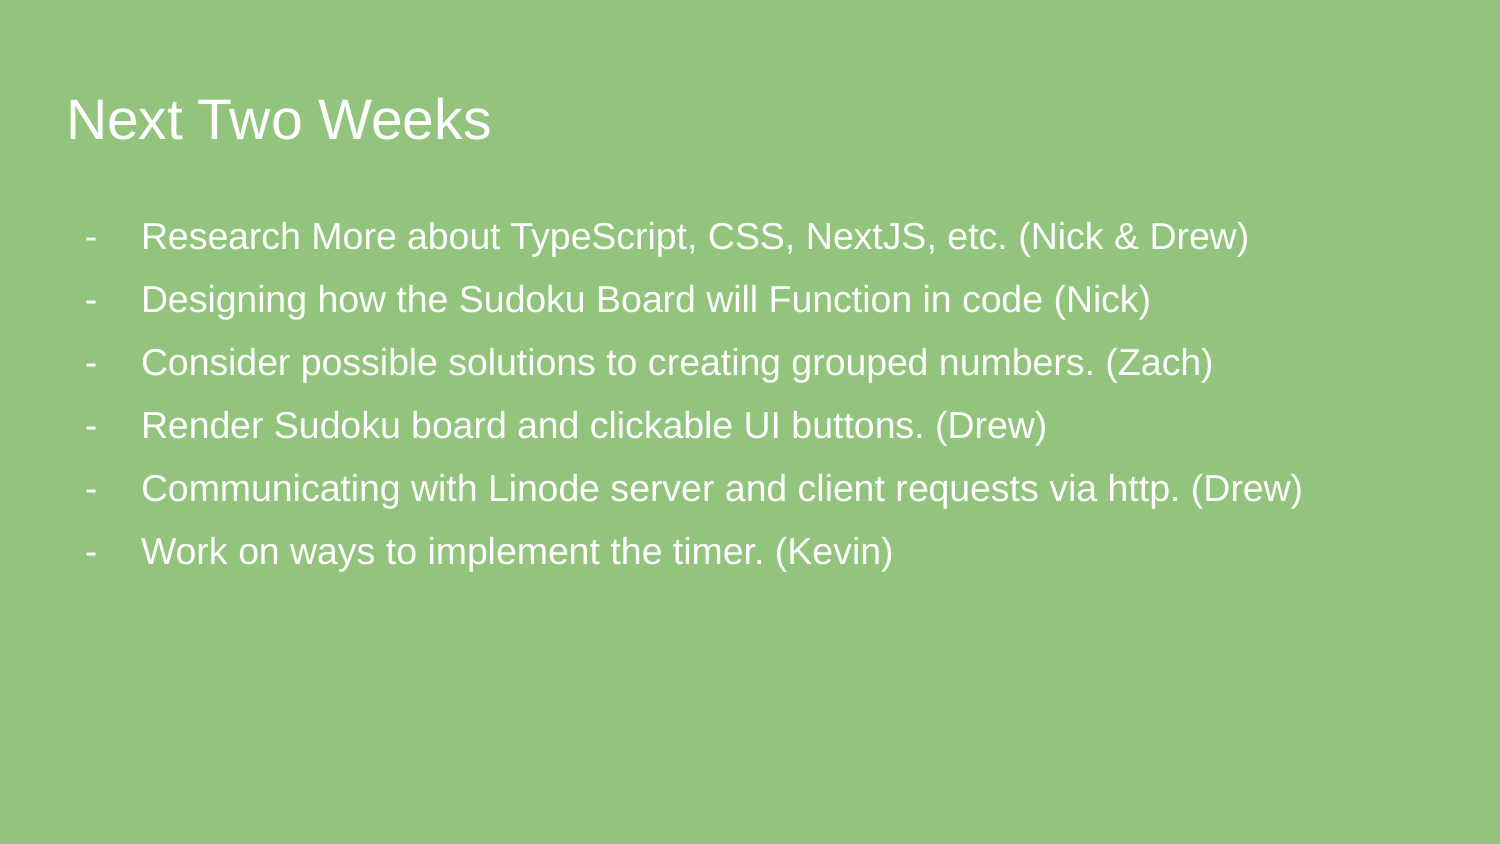

# Next Two Weeks
Research More about TypeScript, CSS, NextJS, etc. (Nick & Drew)
Designing how the Sudoku Board will Function in code (Nick)
Consider possible solutions to creating grouped numbers. (Zach)
Render Sudoku board and clickable UI buttons. (Drew)
Communicating with Linode server and client requests via http. (Drew)
Work on ways to implement the timer. (Kevin)